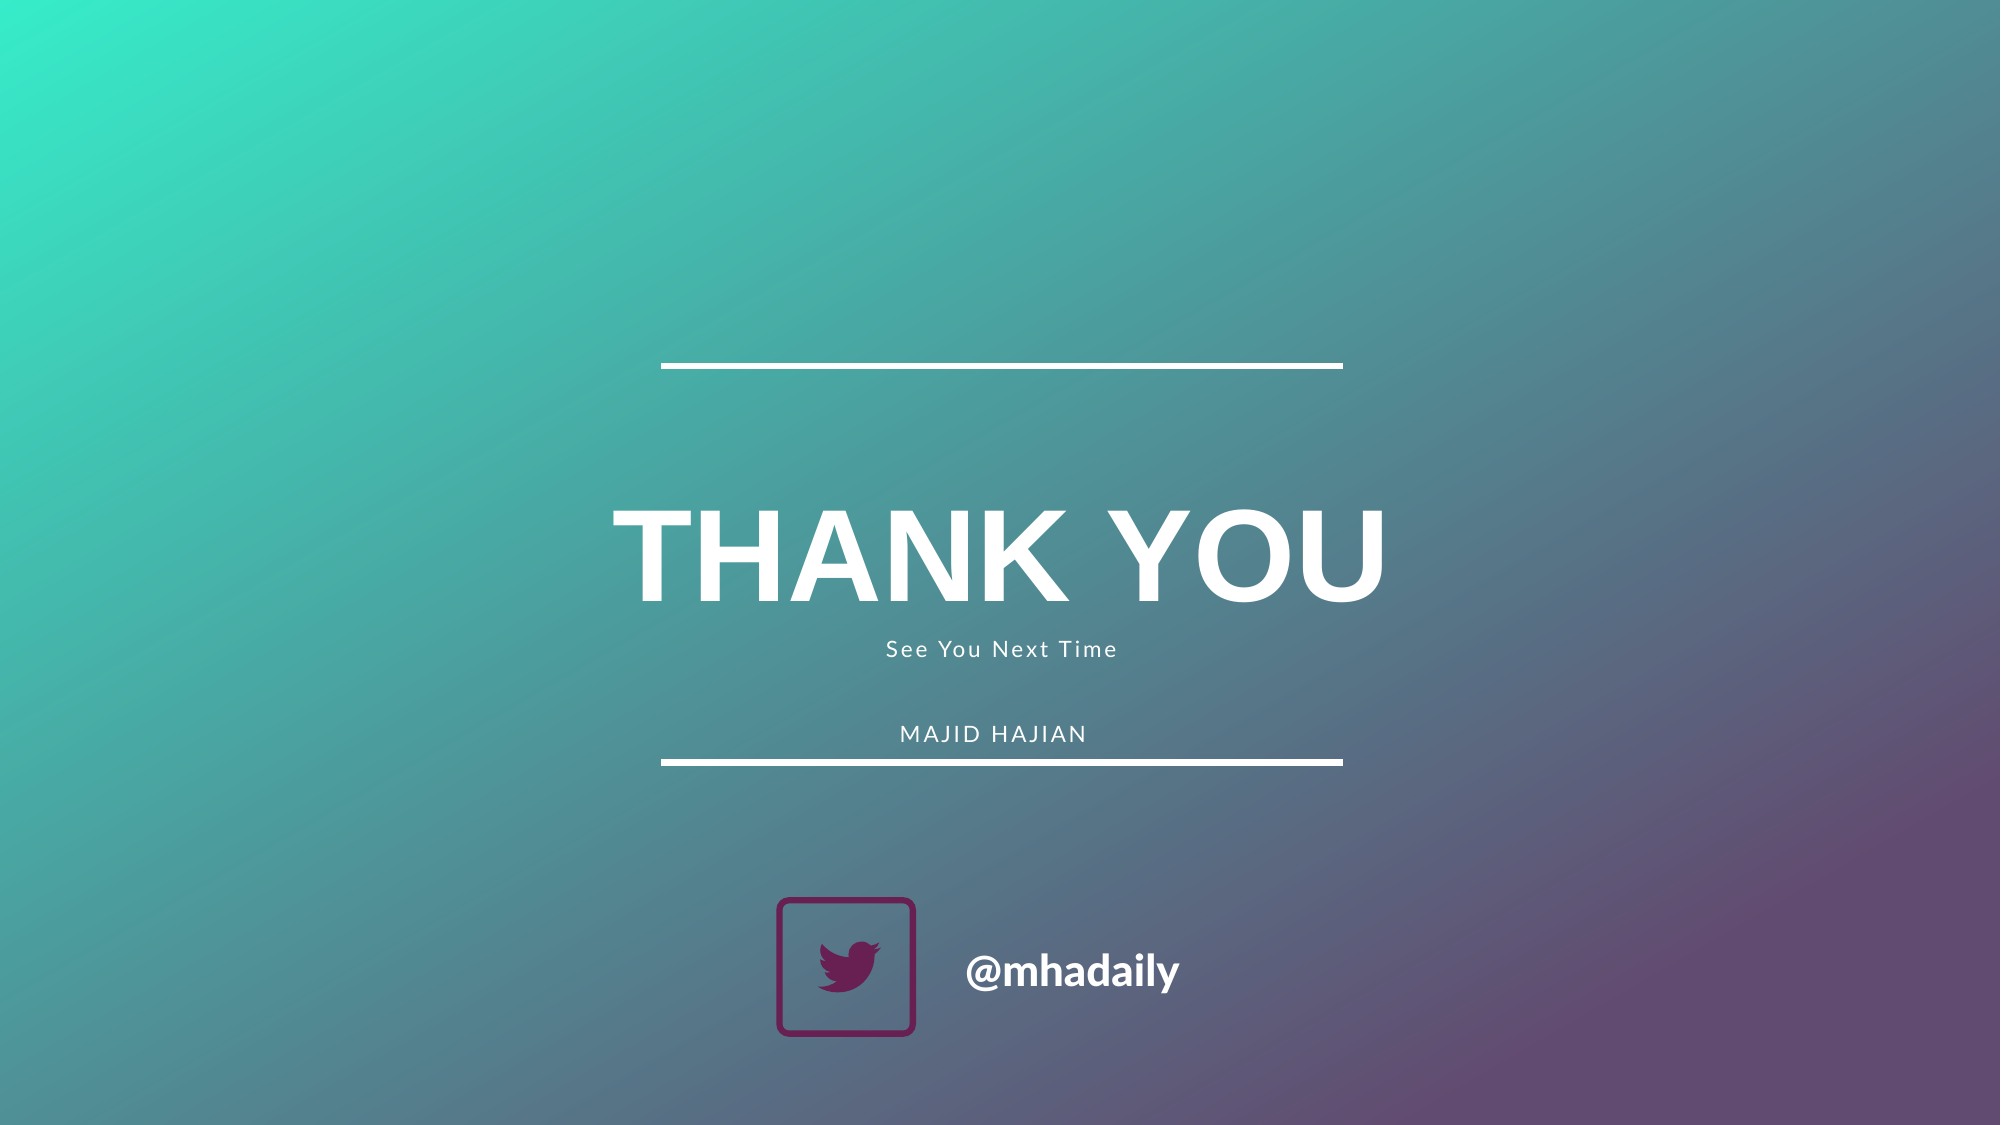

THANK YOU
See You Next Time

MAJID HAJIAN

@mhadaily